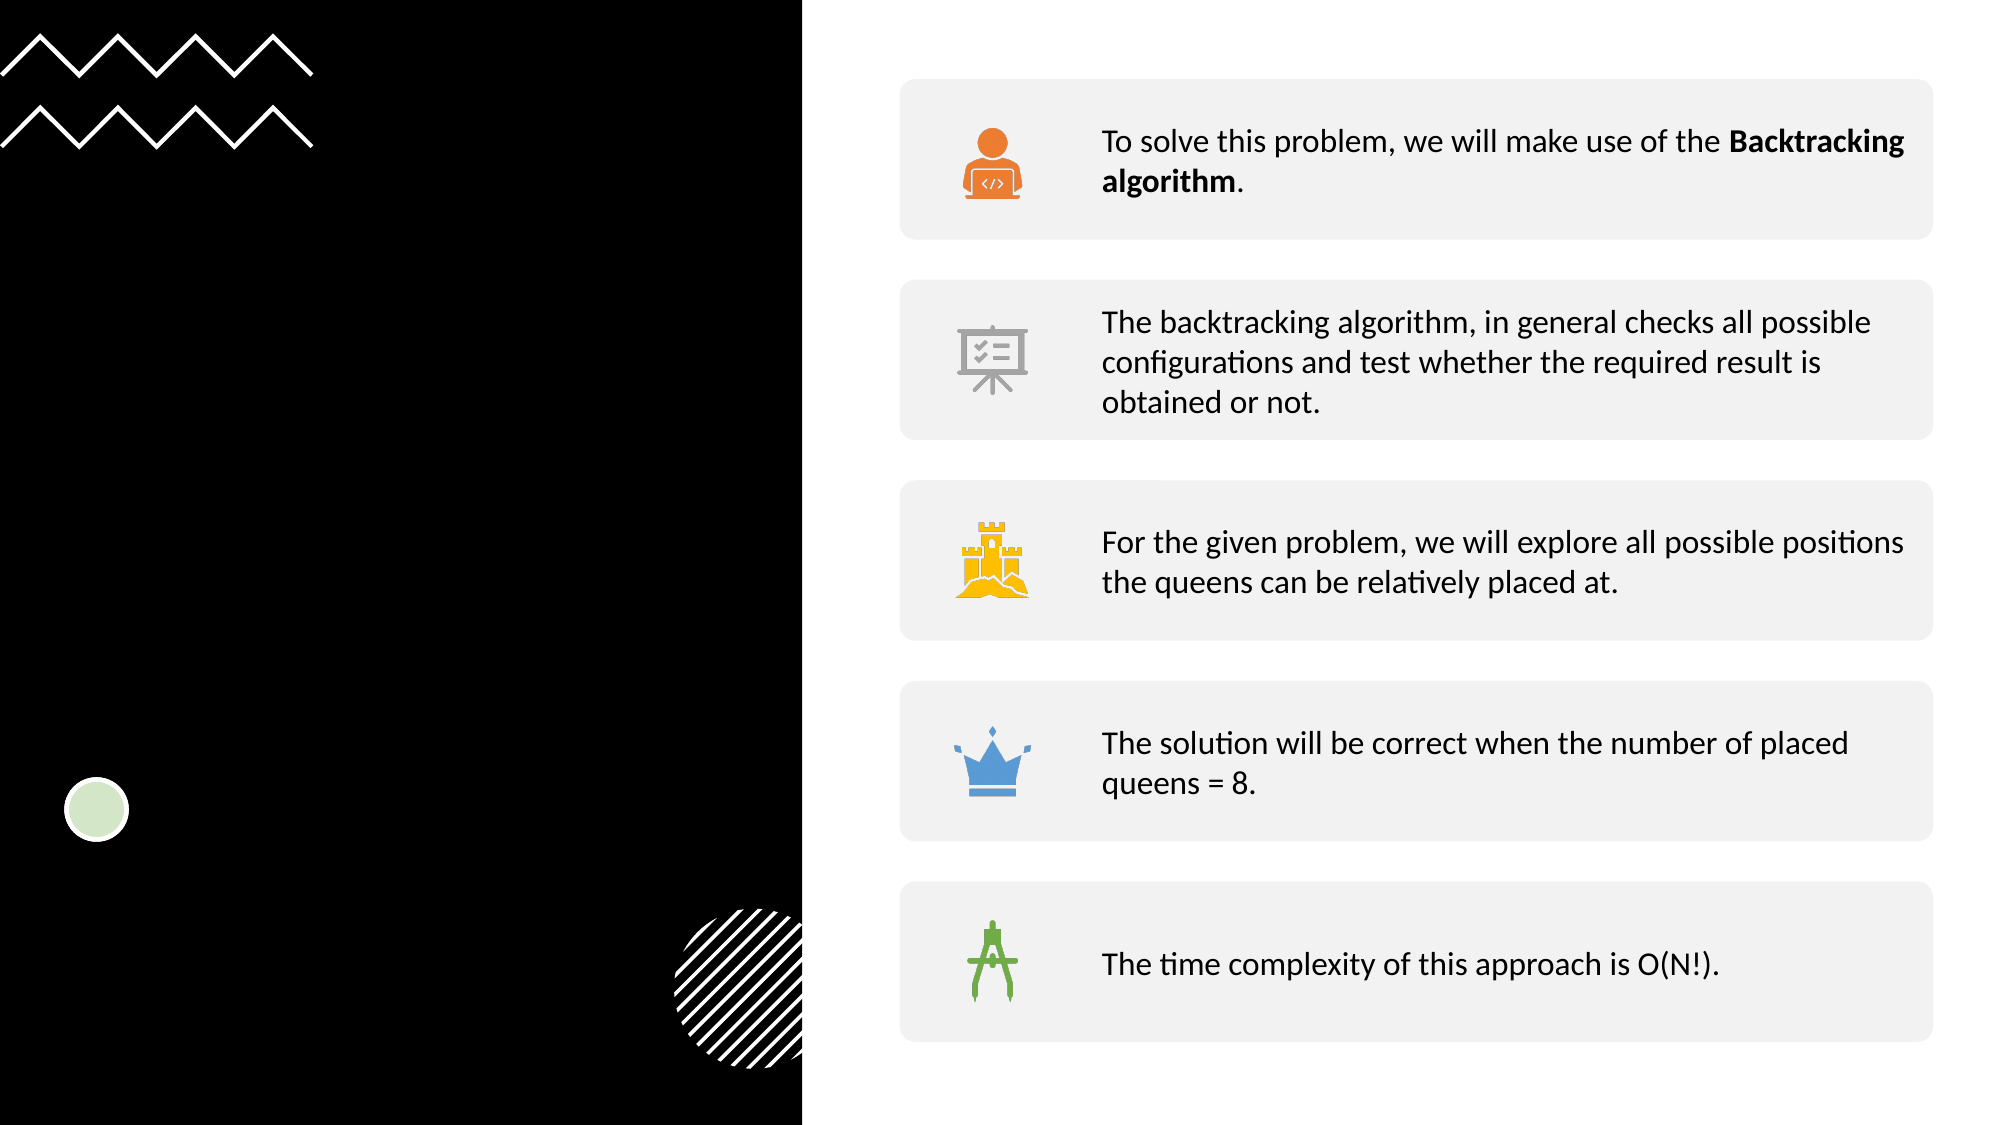

To solve this problem, we will make use of the Backtracking algorithm.
The backtracking algorithm, in general checks all possible configurations and test whether the required result is obtained or not.
For the given problem, we will explore all possible positions the queens can be relatively placed at.
The solution will be correct when the number of placed queens = 8.
The time complexity of this approach is O(N!).
#